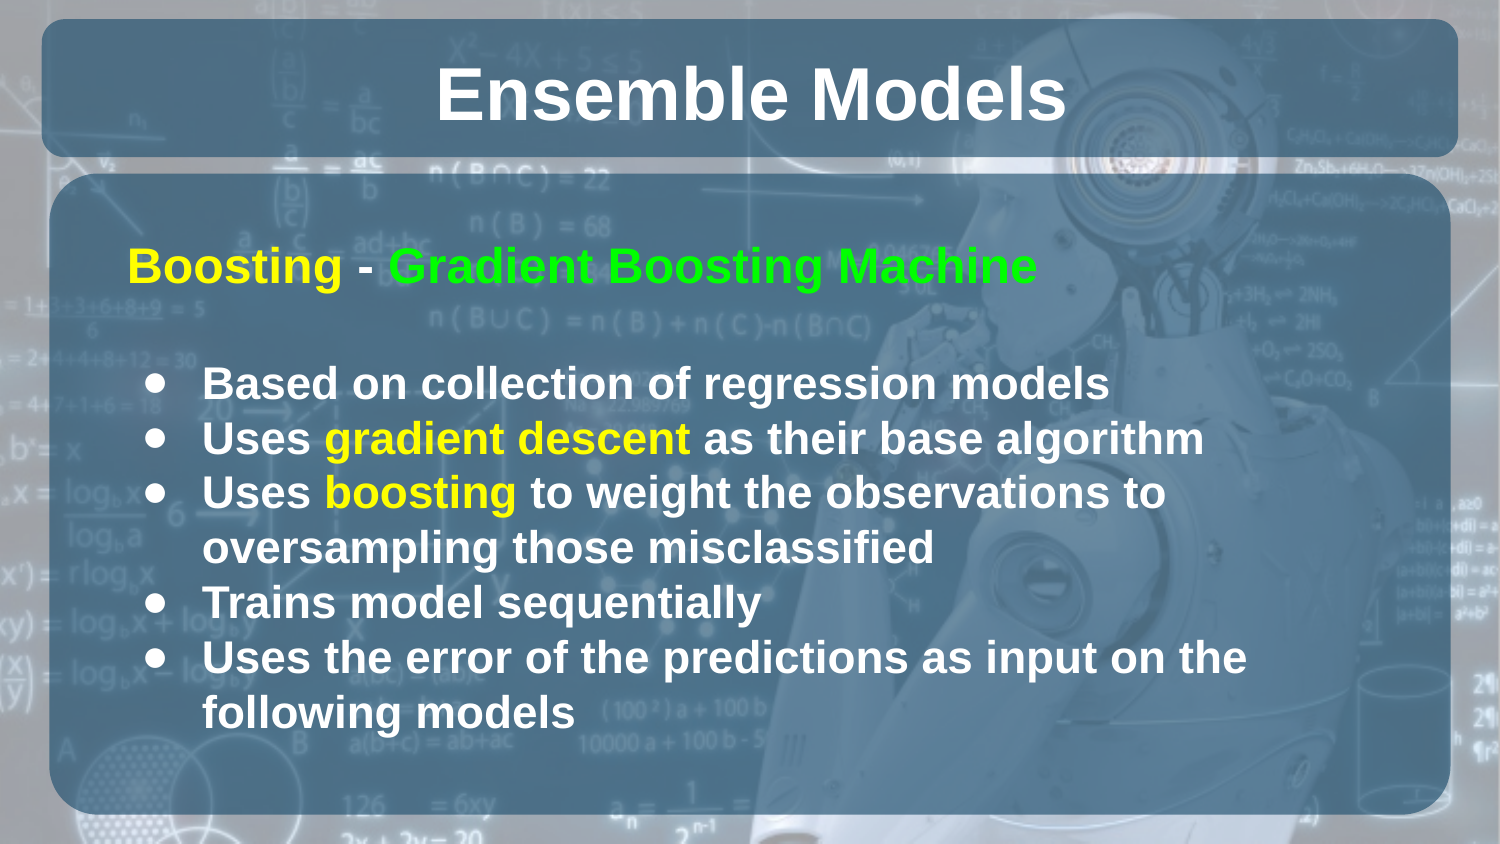

Ensemble Models
# Boosting - Gradient Boosting Machine

Based on collection of regression models
Uses gradient descent as their base algorithm
Uses boosting to weight the observations to oversampling those misclassified
Trains model sequentially
Uses the error of the predictions as input on the following models